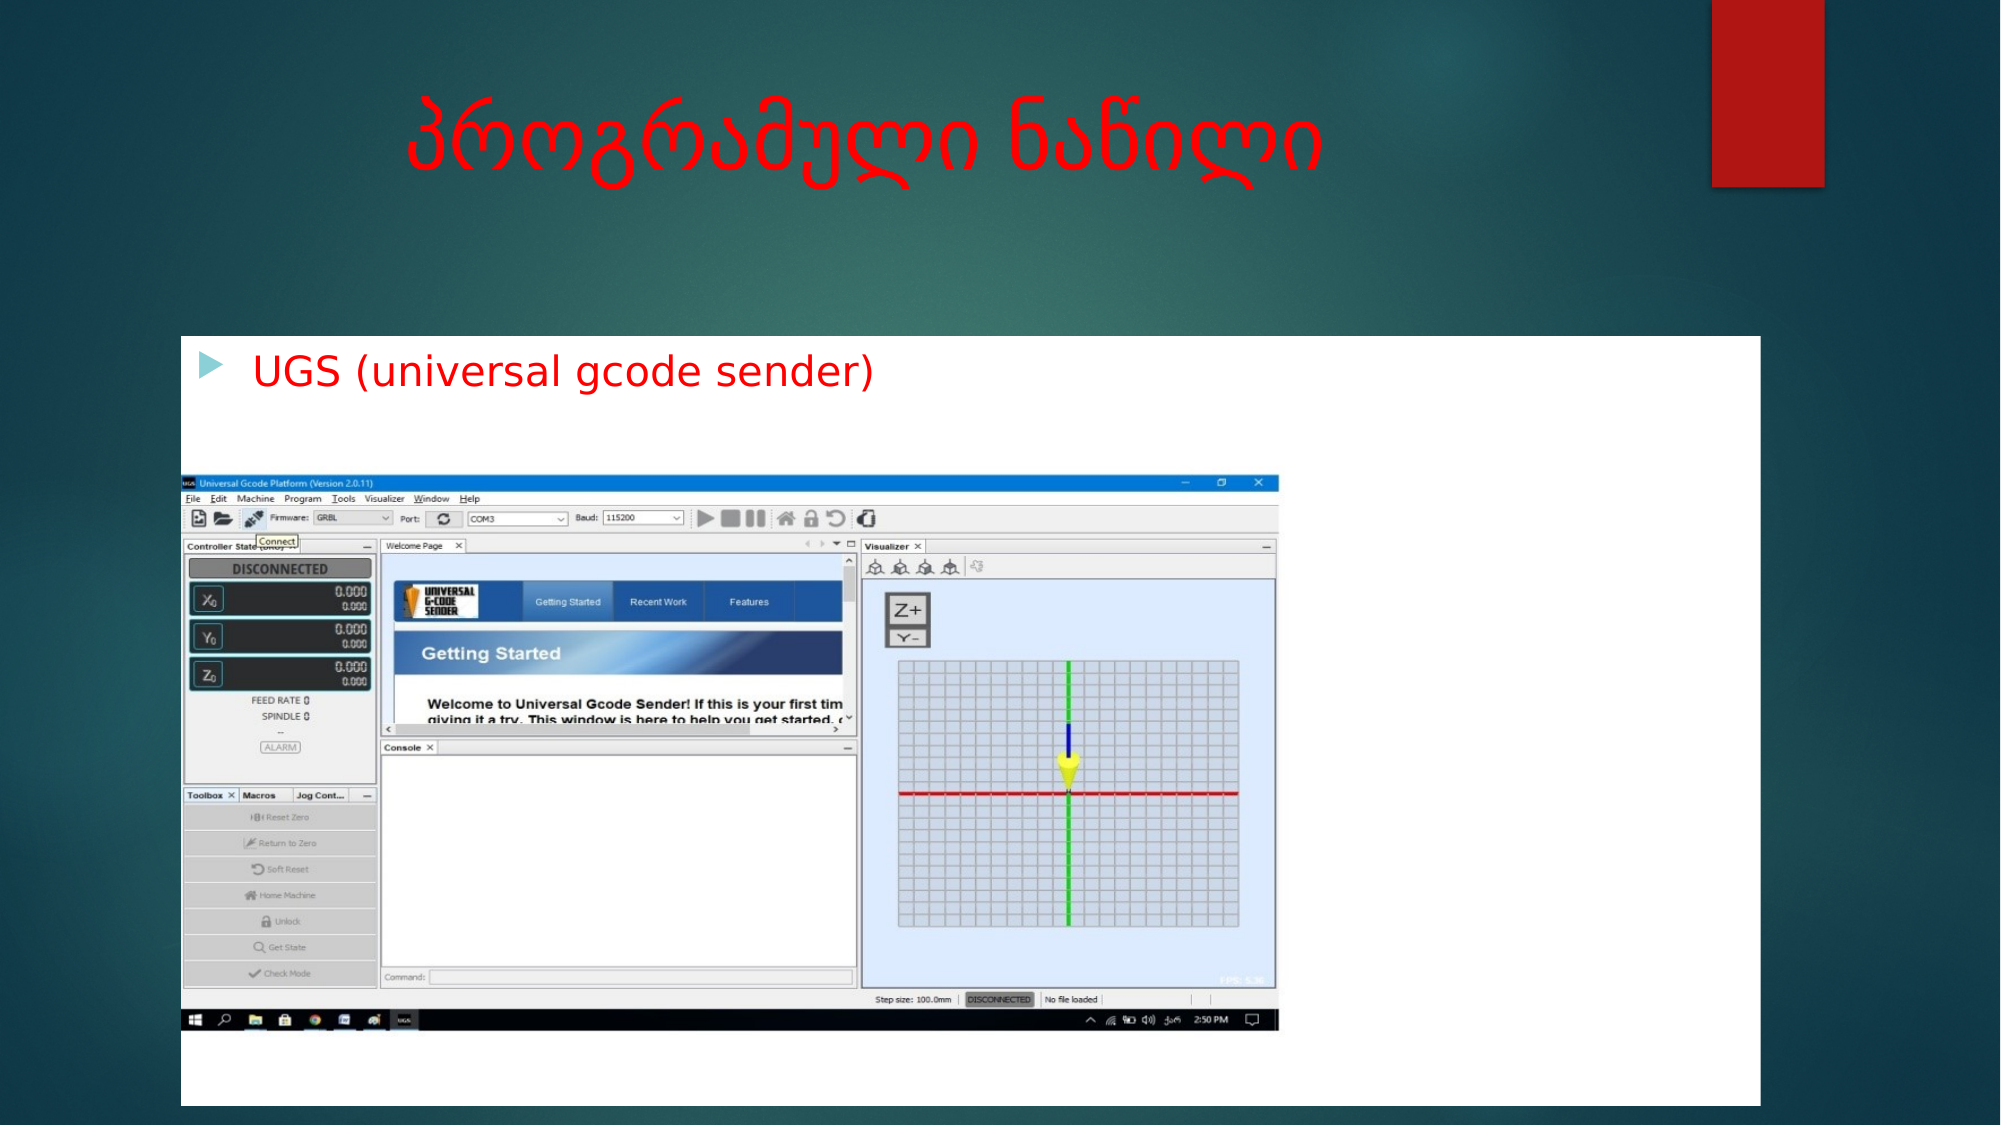

# პროგრამული ნაწილი
UGS (universal gcode sender)